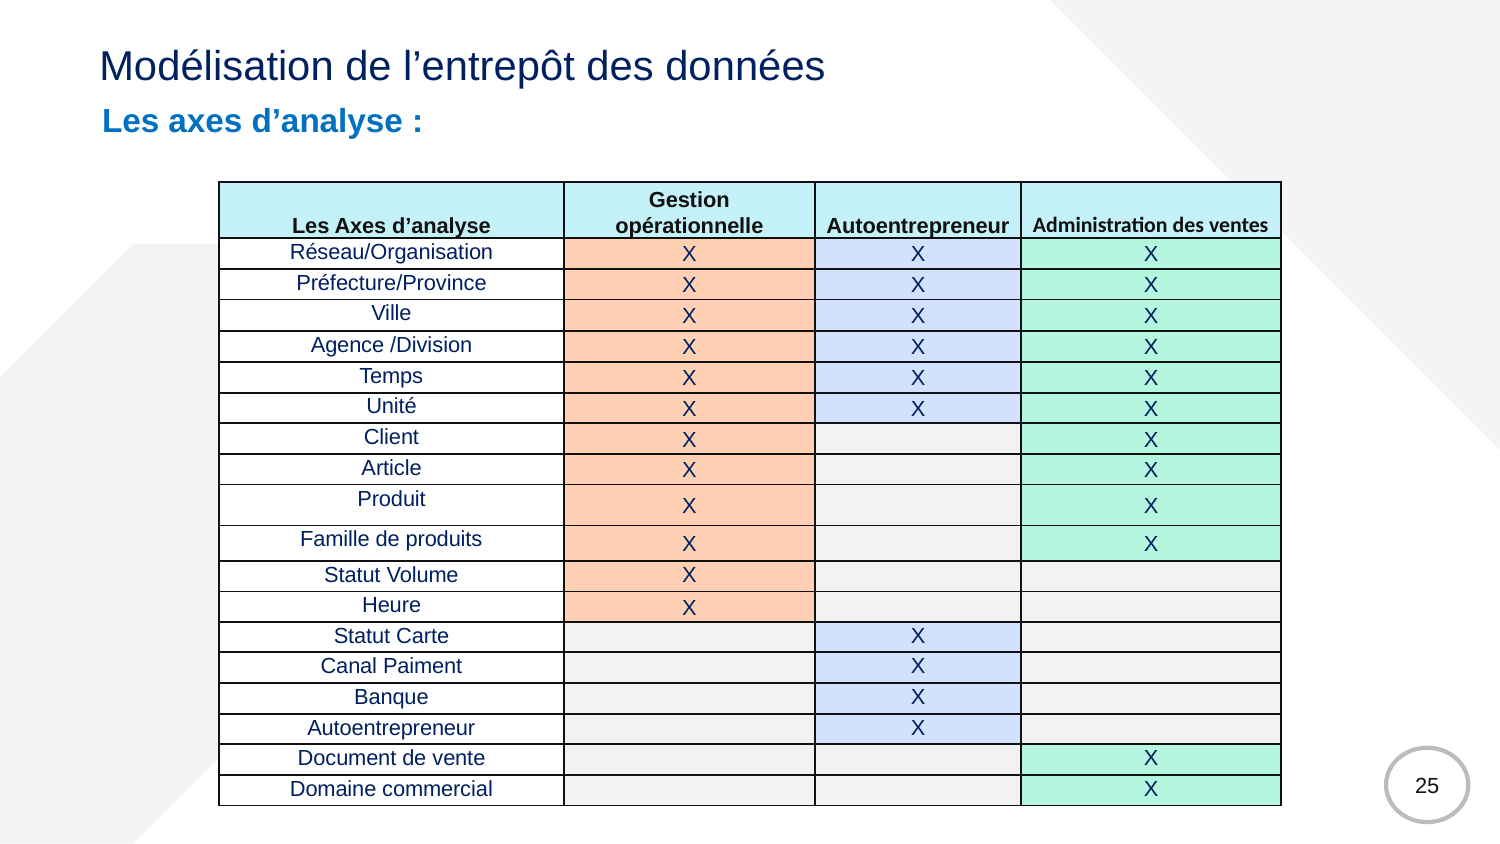

Modélisation de l’entrepôt des données
Les axes d’analyse :
| Les Axes d’analyse | Gestion opérationnelle | Autoentrepreneur | Administration des ventes |
| --- | --- | --- | --- |
| Réseau/Organisation | X | X | X |
| Préfecture/Province | X | X | X |
| Ville | X | X | X |
| Agence /Division | X | X | X |
| Temps | X | X | X |
| Unité | X | X | X |
| Client | X |  | X |
| Article | X |  | X |
| Produit | X |  | X |
| Famille de produits | X |  | X |
| Statut Volume | X |  |  |
| Heure | X |  |  |
| Statut Carte |  | X |  |
| Canal Paiment |  | X |  |
| Banque |  | X |  |
| Autoentrepreneur |  | X |  |
| Document de vente |  |  | X |
| Domaine commercial |  |  | X |
25